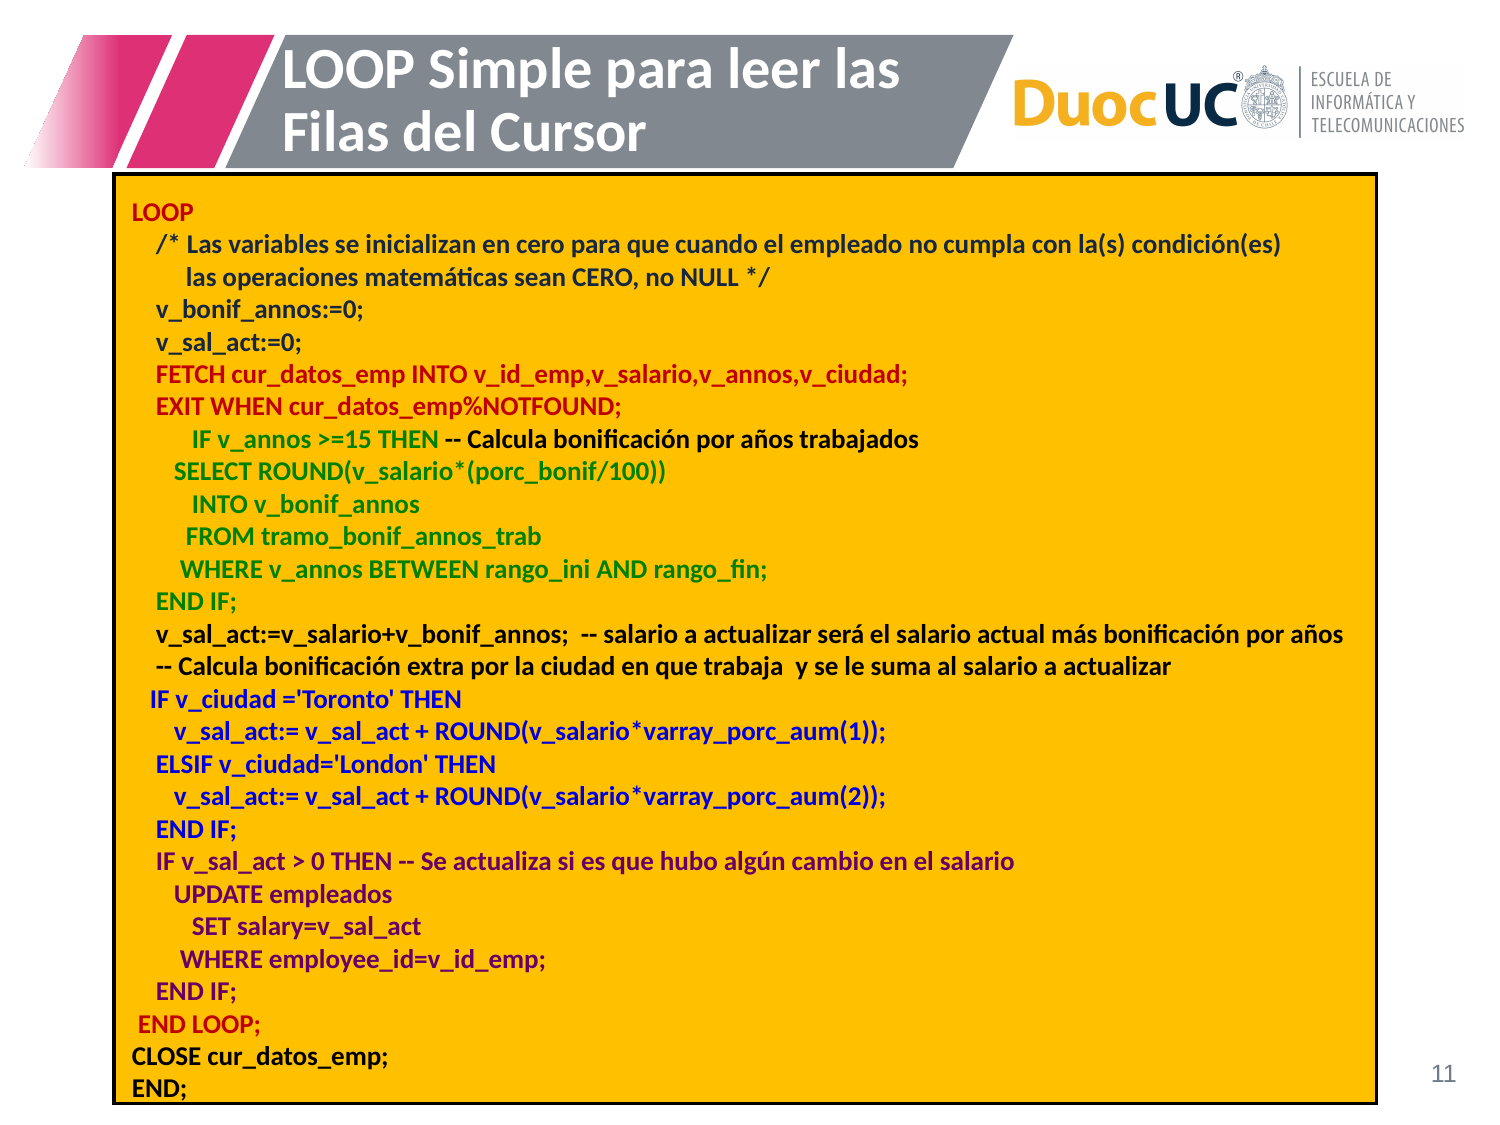

# LOOP Simple para leer las Filas del Cursor

LOOP
    /* Las variables se inicializan en cero para que cuando el empleado no cumpla con la(s) condición(es)
         las operaciones matemáticas sean CERO, no NULL */
    v_bonif_annos:=0;
    v_sal_act:=0;
    FETCH cur_datos_emp INTO v_id_emp,v_salario,v_annos,v_ciudad;
    EXIT WHEN cur_datos_emp%NOTFOUND;
          IF v_annos >=15 THEN -- Calcula bonificación por años trabajados
       SELECT ROUND(v_salario*(porc_bonif/100))
          INTO v_bonif_annos
         FROM tramo_bonif_annos_trab
        WHERE v_annos BETWEEN rango_ini AND rango_fin;
    END IF;
    v_sal_act:=v_salario+v_bonif_annos;  -- salario a actualizar será el salario actual más bonificación por años
    -- Calcula bonificación extra por la ciudad en que trabaja  y se le suma al salario a actualizar
   IF v_ciudad ='Toronto' THEN
       v_sal_act:= v_sal_act + ROUND(v_salario*varray_porc_aum(1));
    ELSIF v_ciudad='London' THEN
       v_sal_act:= v_sal_act + ROUND(v_salario*varray_porc_aum(2));
    END IF;
    IF v_sal_act > 0 THEN -- Se actualiza si es que hubo algún cambio en el salario
       UPDATE empleados
          SET salary=v_sal_act
        WHERE employee_id=v_id_emp;
    END IF;
 END LOOP;
CLOSE cur_datos_emp;
END;